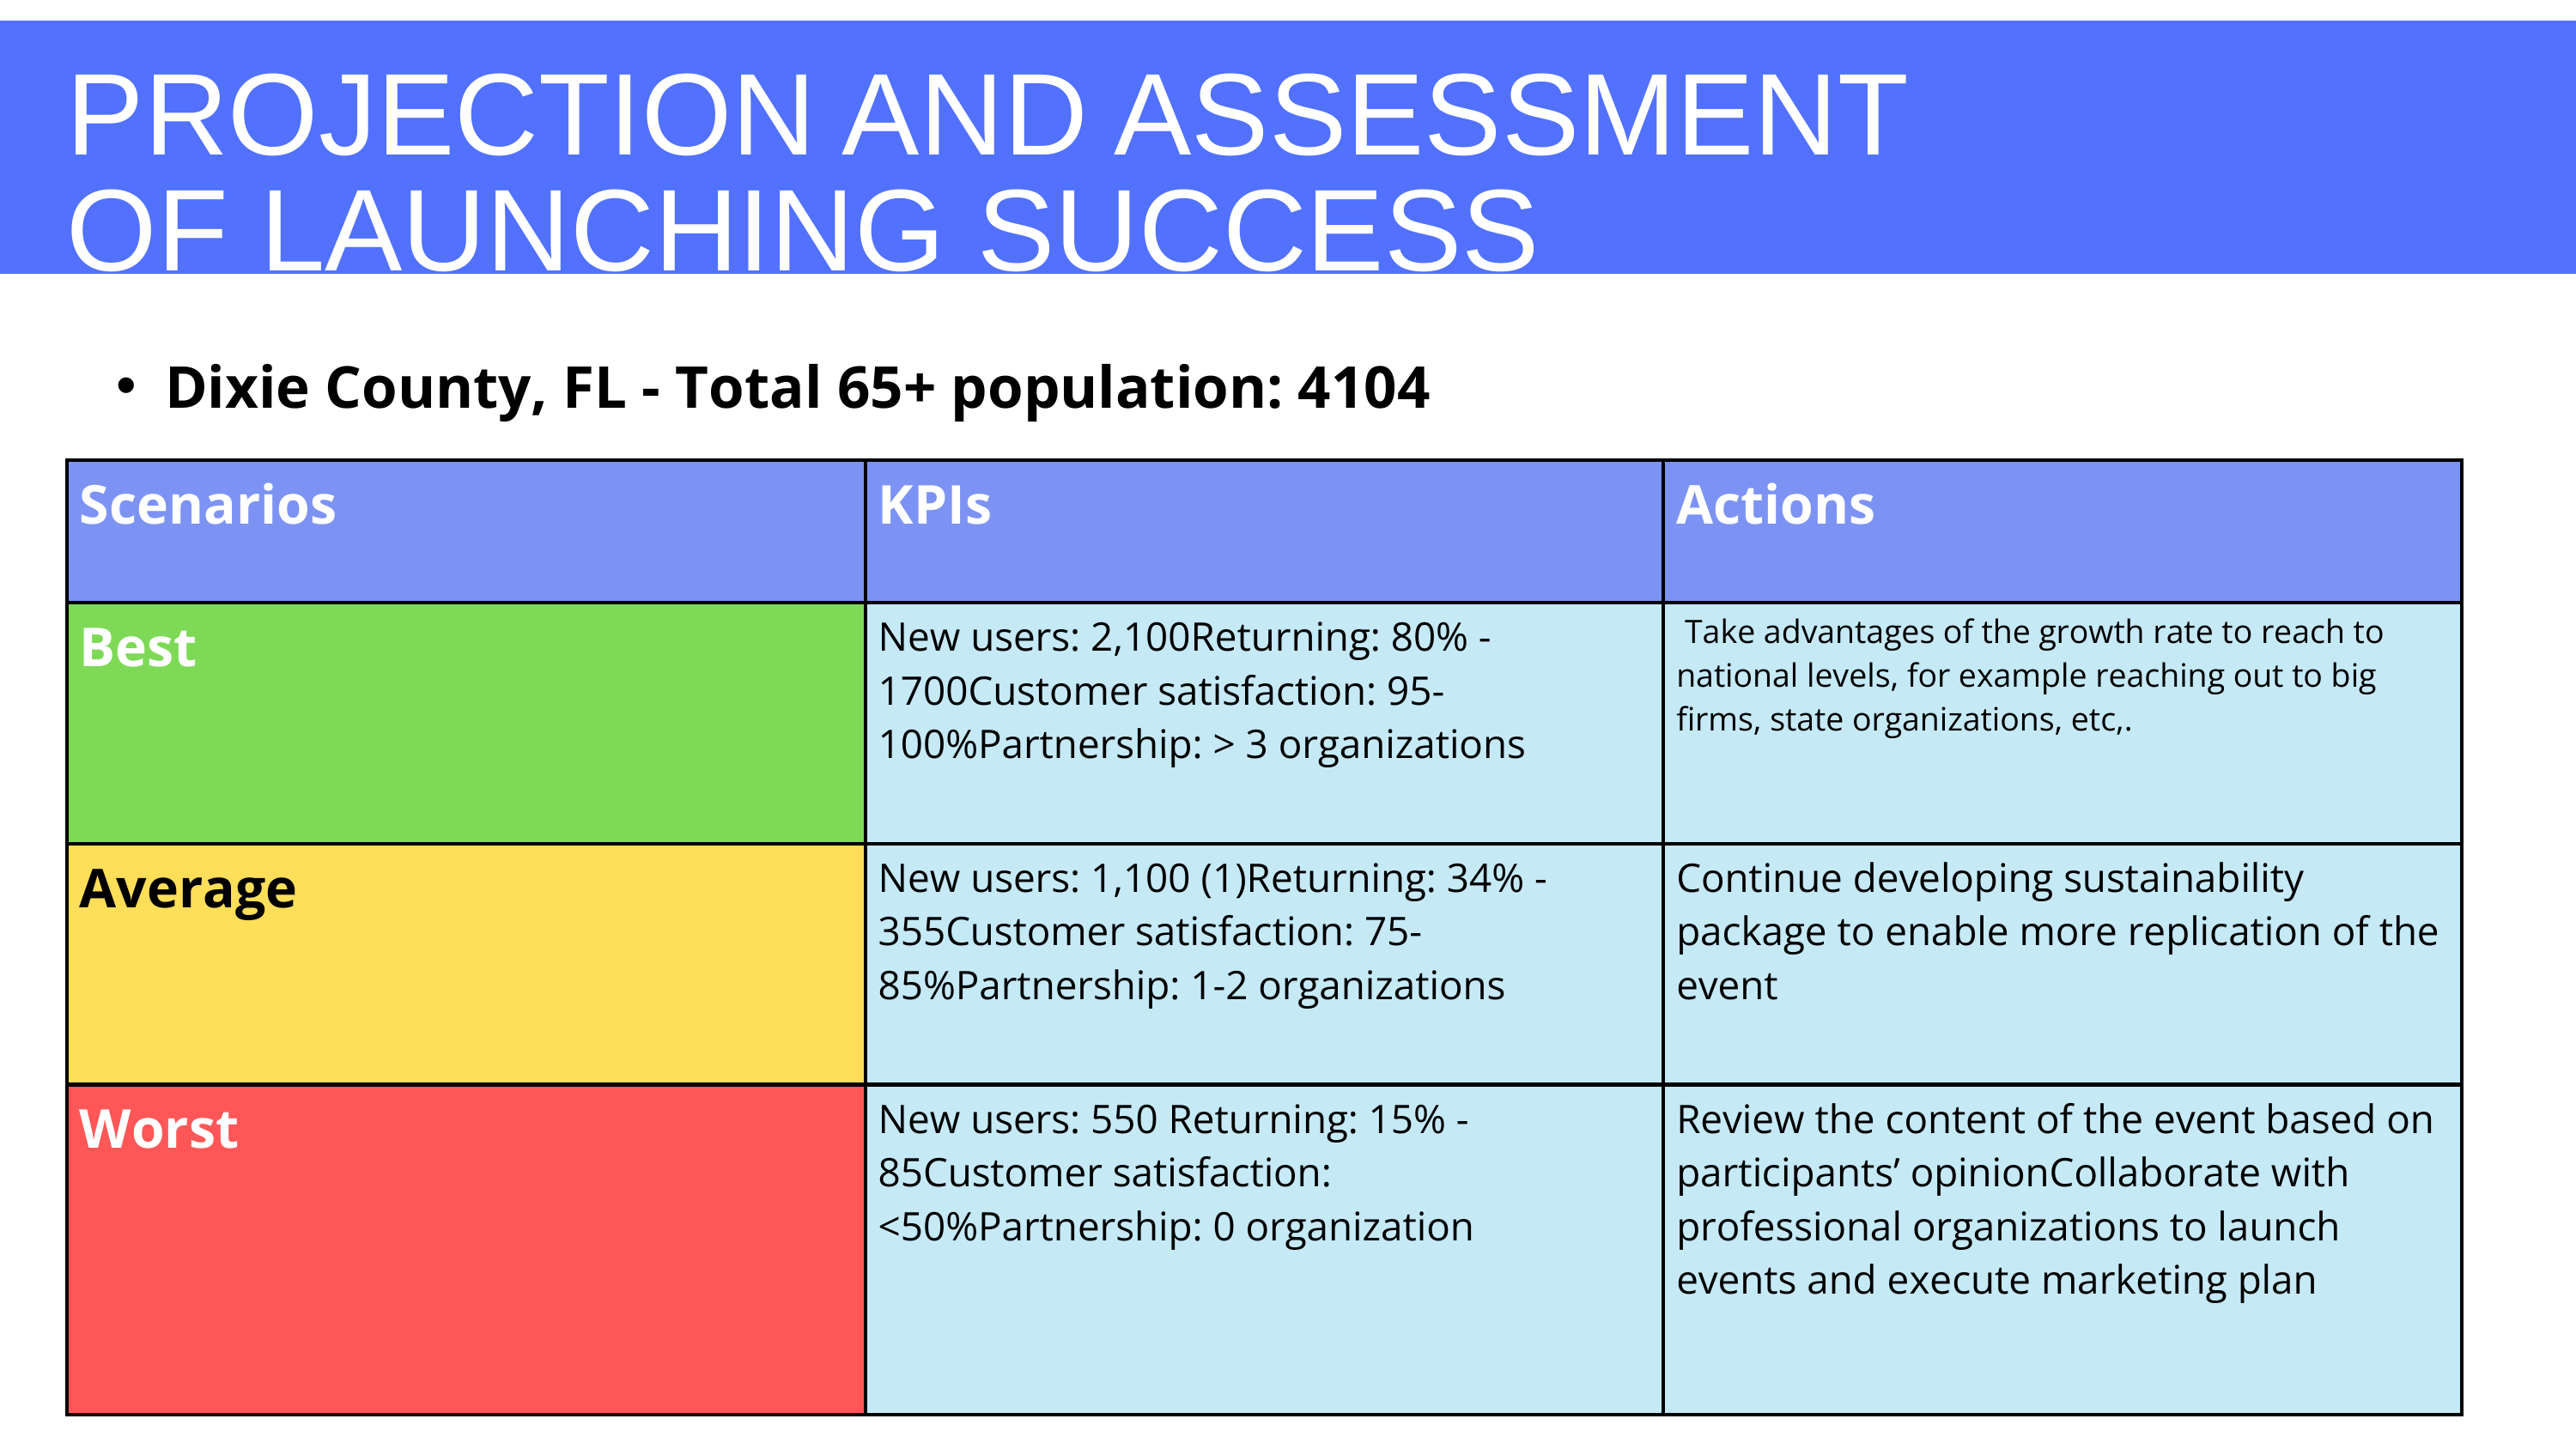

PROJECTION AND ASSESSMENT OF LAUNCHING SUCCESS
Dixie County, FL - Total 65+ population: 4104
| Scenarios | KPIs | Actions |
| --- | --- | --- |
| Best | New users: 2,100Returning: 80% - 1700Customer satisfaction: 95-100%Partnership: > 3 organizations | Take advantages of the growth rate to reach to national levels, for example reaching out to big firms, state organizations, etc,. |
| Average | New users: 1,100 (1)Returning: 34% - 355Customer satisfaction: 75-85%Partnership: 1-2 organizations | Continue developing sustainability package to enable more replication of the event |
| Worst | New users: 550 Returning: 15% - 85Customer satisfaction: <50%Partnership: 0 organization | Review the content of the event based on participants’ opinionCollaborate with professional organizations to launch events and execute marketing plan |